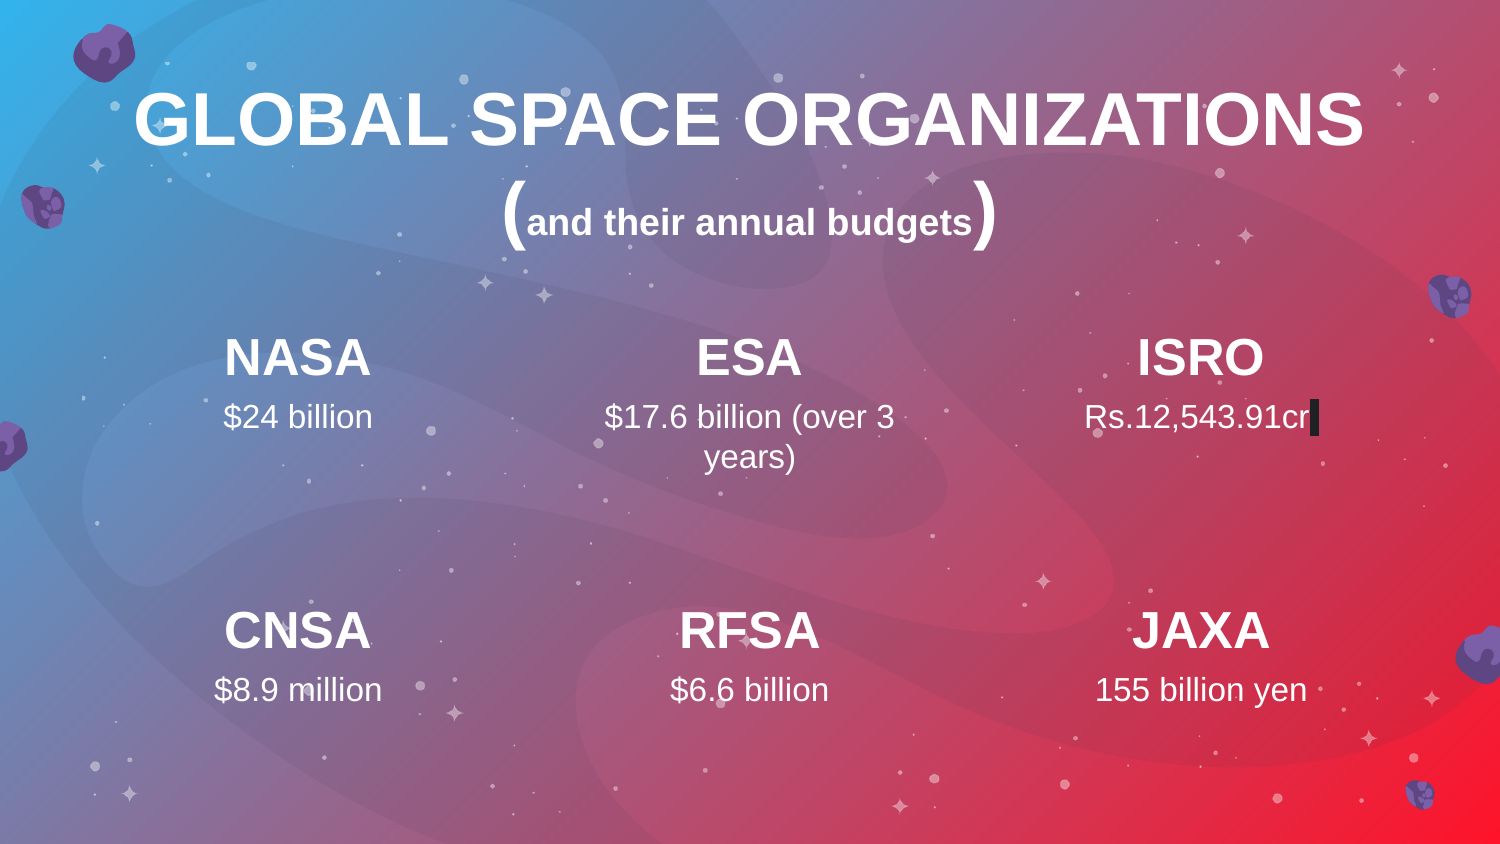

# GLOBAL SPACE ORGANIZATIONS
(and their annual budgets)
NASA
ESA
ISRO
$24 billion
$17.6 billion (over 3 years)
Rs.12,543.91cr
CNSA
RFSA
JAXA
$8.9 million
$6.6 billion
155 billion yen